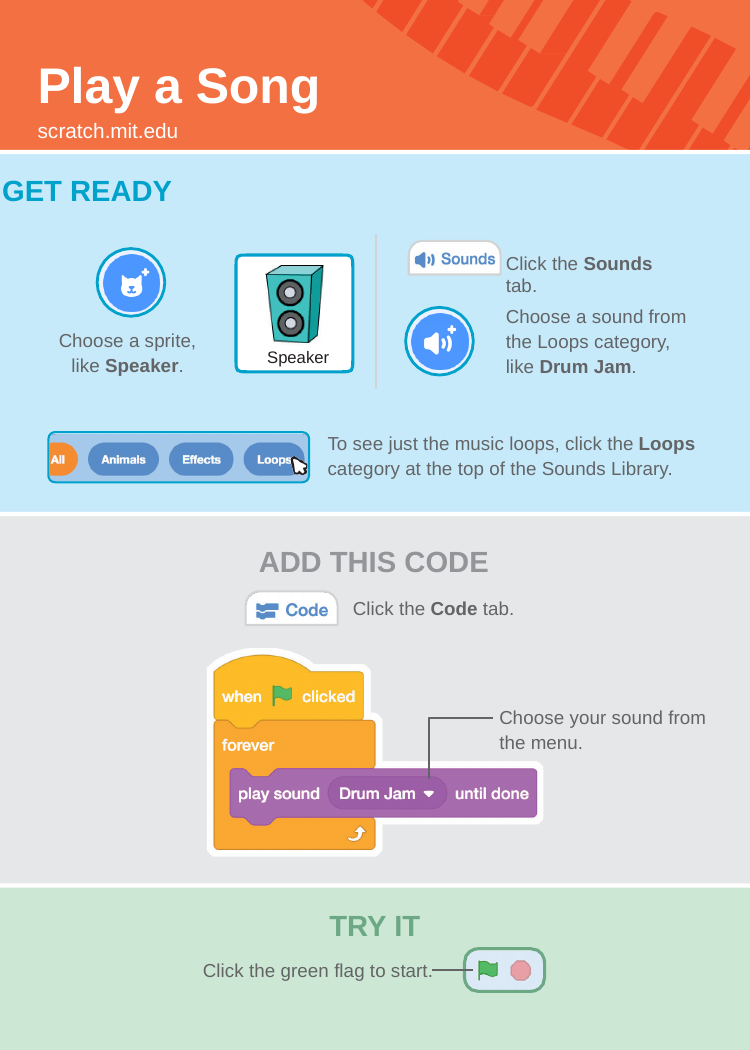

# Play a Song
scratch.mit.edu

GET READY

Click the Sounds tab.

Choose a sound from the Loops category, like Drum Jam.

Choose a sprite, like Speaker.
Speaker
To see just the music loops, click the Loops
category at the top of the Sounds Library.

ADD THIS CODE

Click the Code tab.

Choose your sound from the menu.

TRY IT

Click the green flag to start.